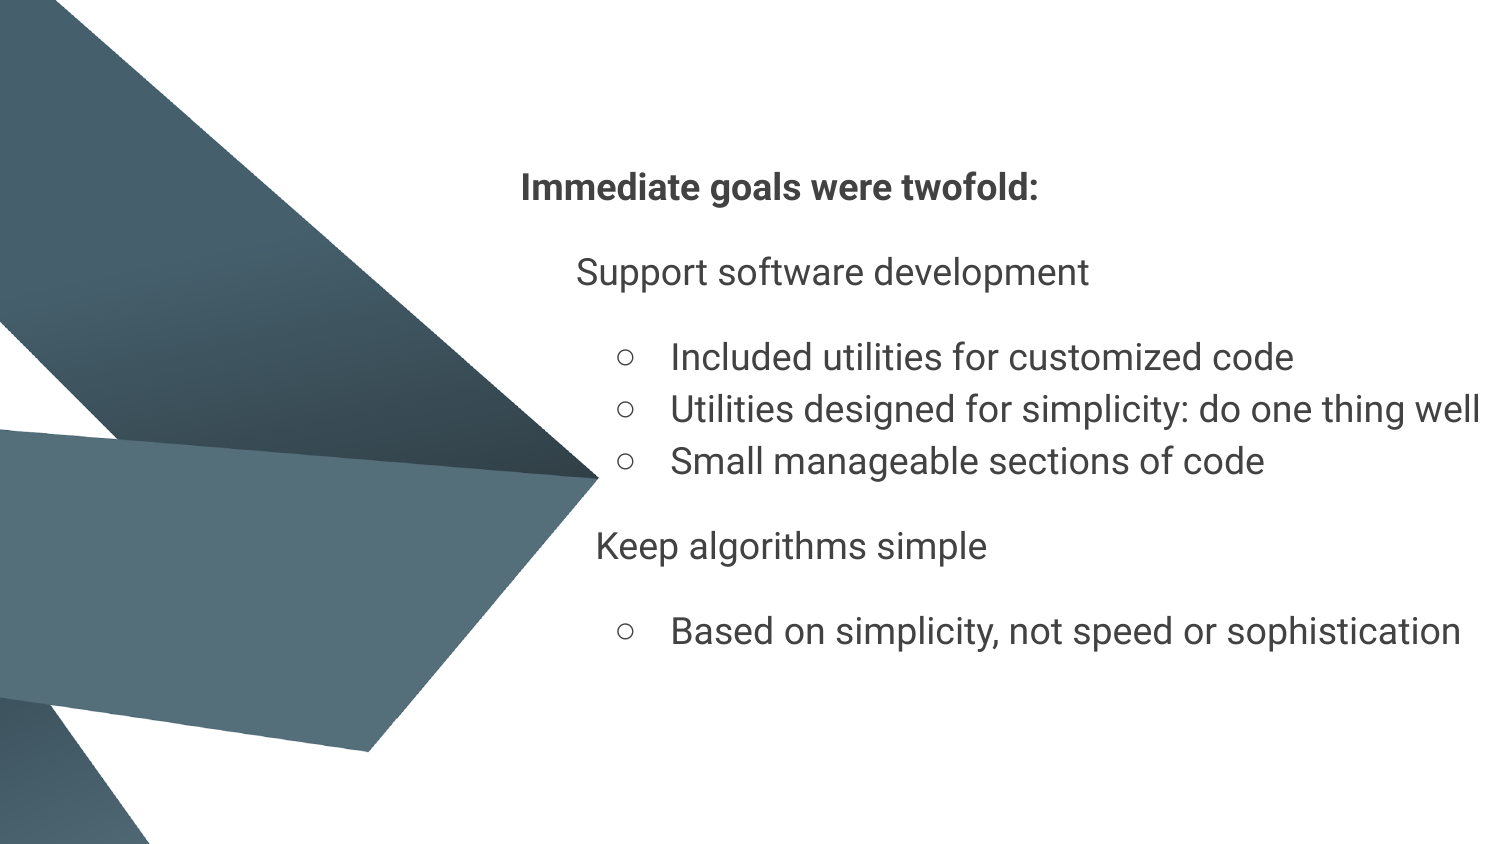

Immediate goals were twofold:
      Support software development
Included utilities for customized code
Utilities designed for simplicity: do one thing well
Small manageable sections of code
Keep algorithms simple
Based on simplicity, not speed or sophistication